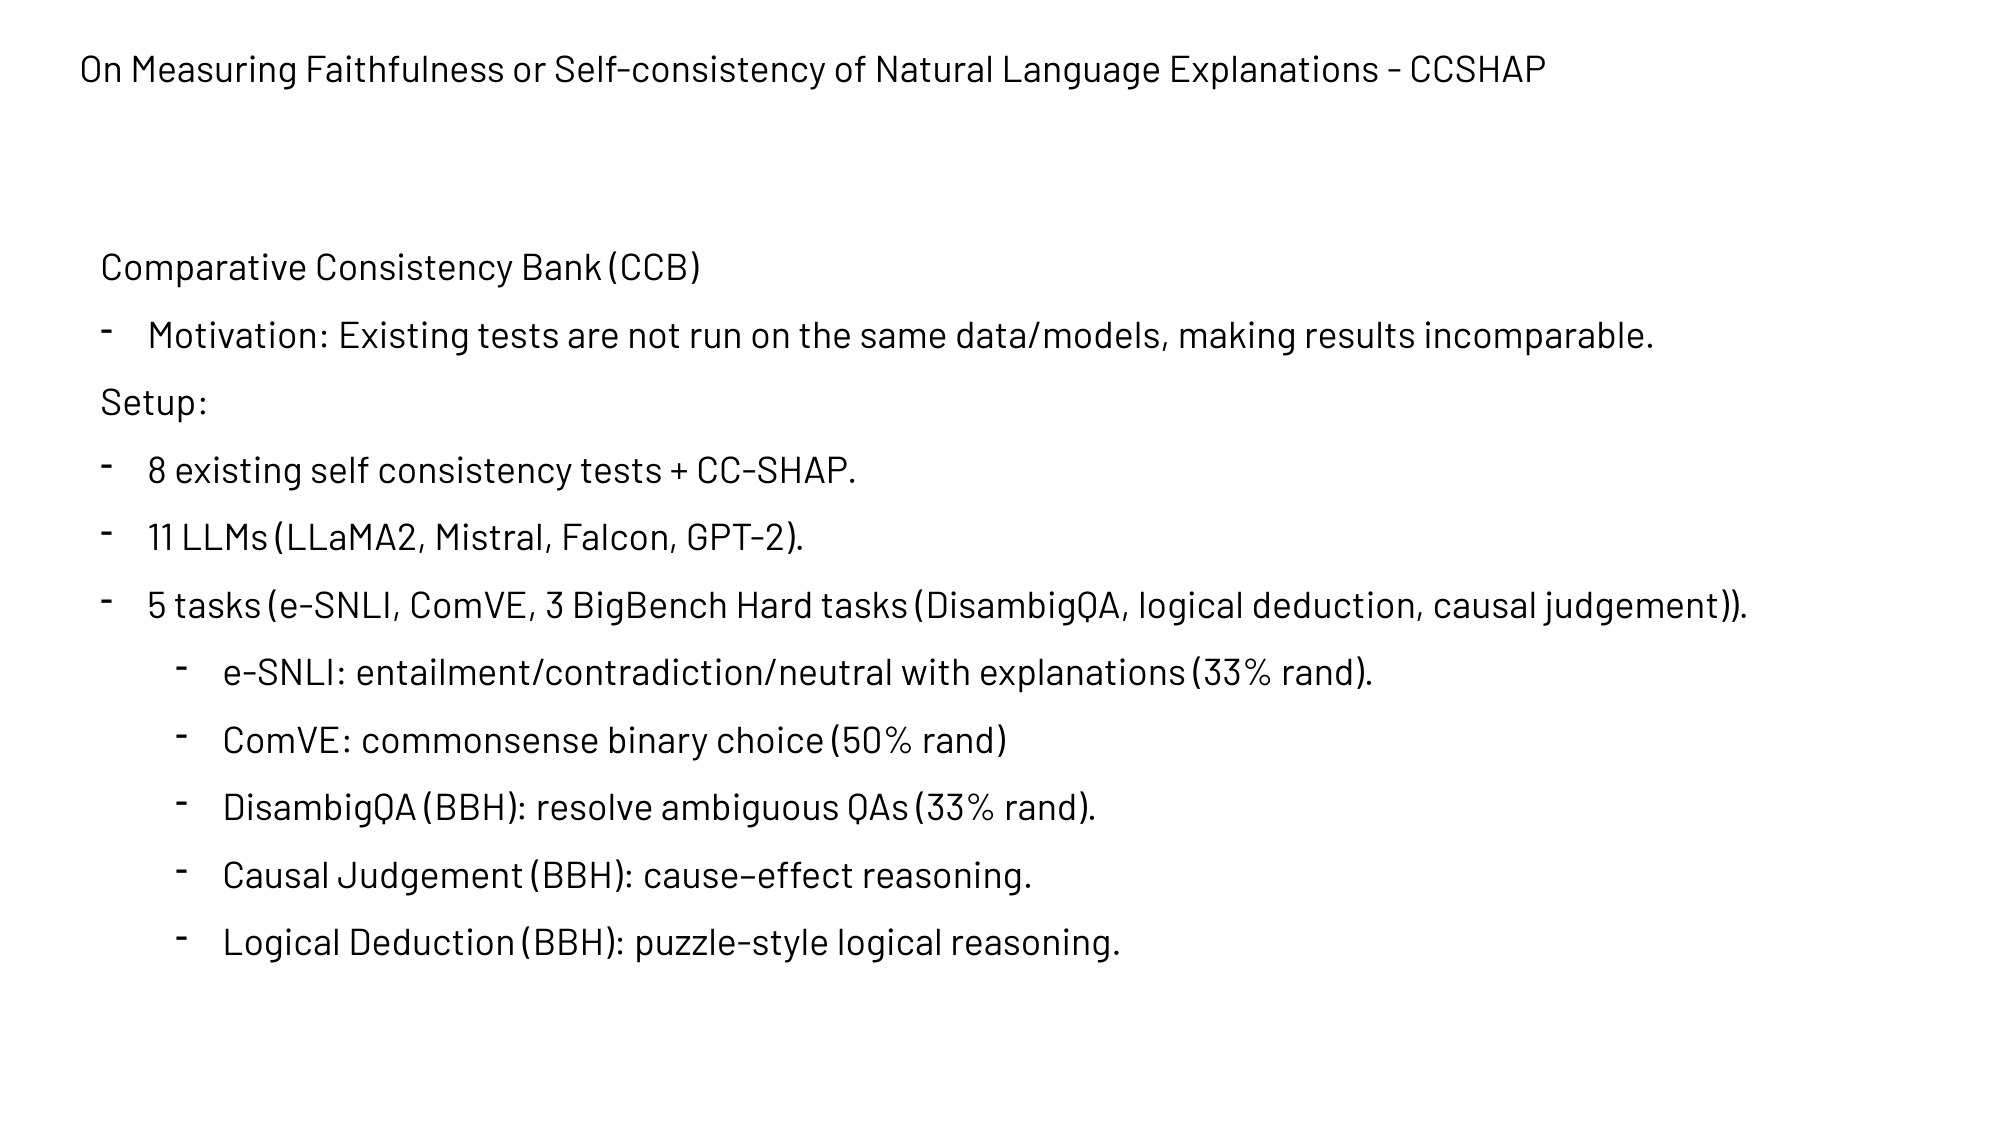

On Measuring Faithfulness or Self-consistency of Natural Language Explanations - CCSHAP
Comparative Consistency Bank (CCB)
Motivation: Existing tests are not run on the same data/models, making results incomparable.
Setup:
8 existing self consistency tests + CC-SHAP.
11 LLMs (LLaMA2, Mistral, Falcon, GPT-2).
5 tasks (e-SNLI, ComVE, 3 BigBench Hard tasks (DisambigQA, logical deduction, causal judgement)).
e-SNLI: entailment/contradiction/neutral with explanations (33% rand).
ComVE: commonsense binary choice (50% rand)
DisambigQA (BBH): resolve ambiguous QAs (33% rand).
Causal Judgement (BBH): cause–effect reasoning.
Logical Deduction (BBH): puzzle-style logical reasoning.